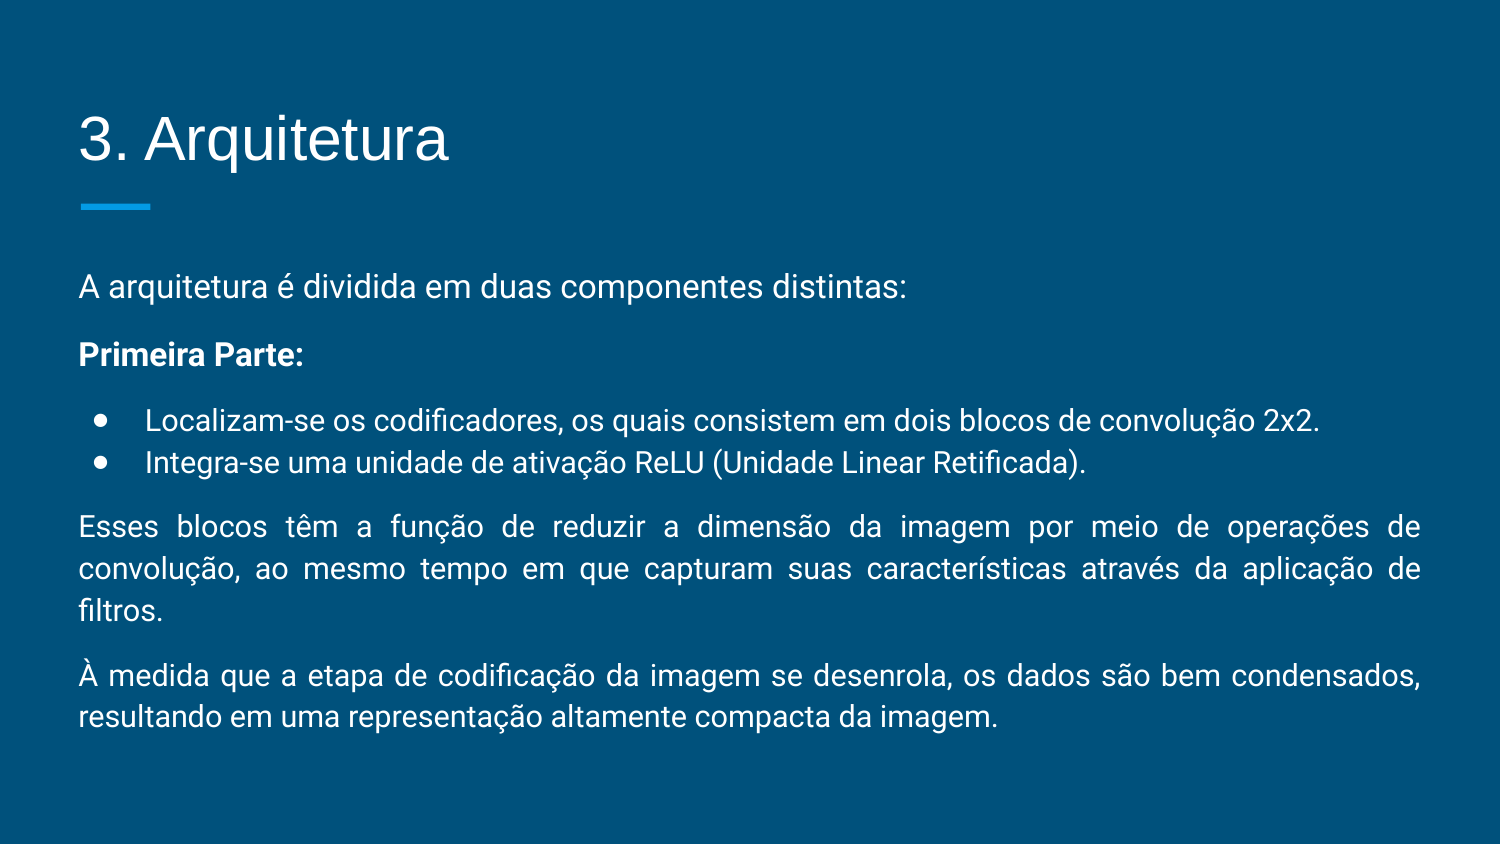

3. Arquitetura
A arquitetura é dividida em duas componentes distintas:
Primeira Parte:
Localizam-se os codificadores, os quais consistem em dois blocos de convolução 2x2.
Integra-se uma unidade de ativação ReLU (Unidade Linear Retificada).
Esses blocos têm a função de reduzir a dimensão da imagem por meio de operações de convolução, ao mesmo tempo em que capturam suas características através da aplicação de filtros.
À medida que a etapa de codificação da imagem se desenrola, os dados são bem condensados, resultando em uma representação altamente compacta da imagem.